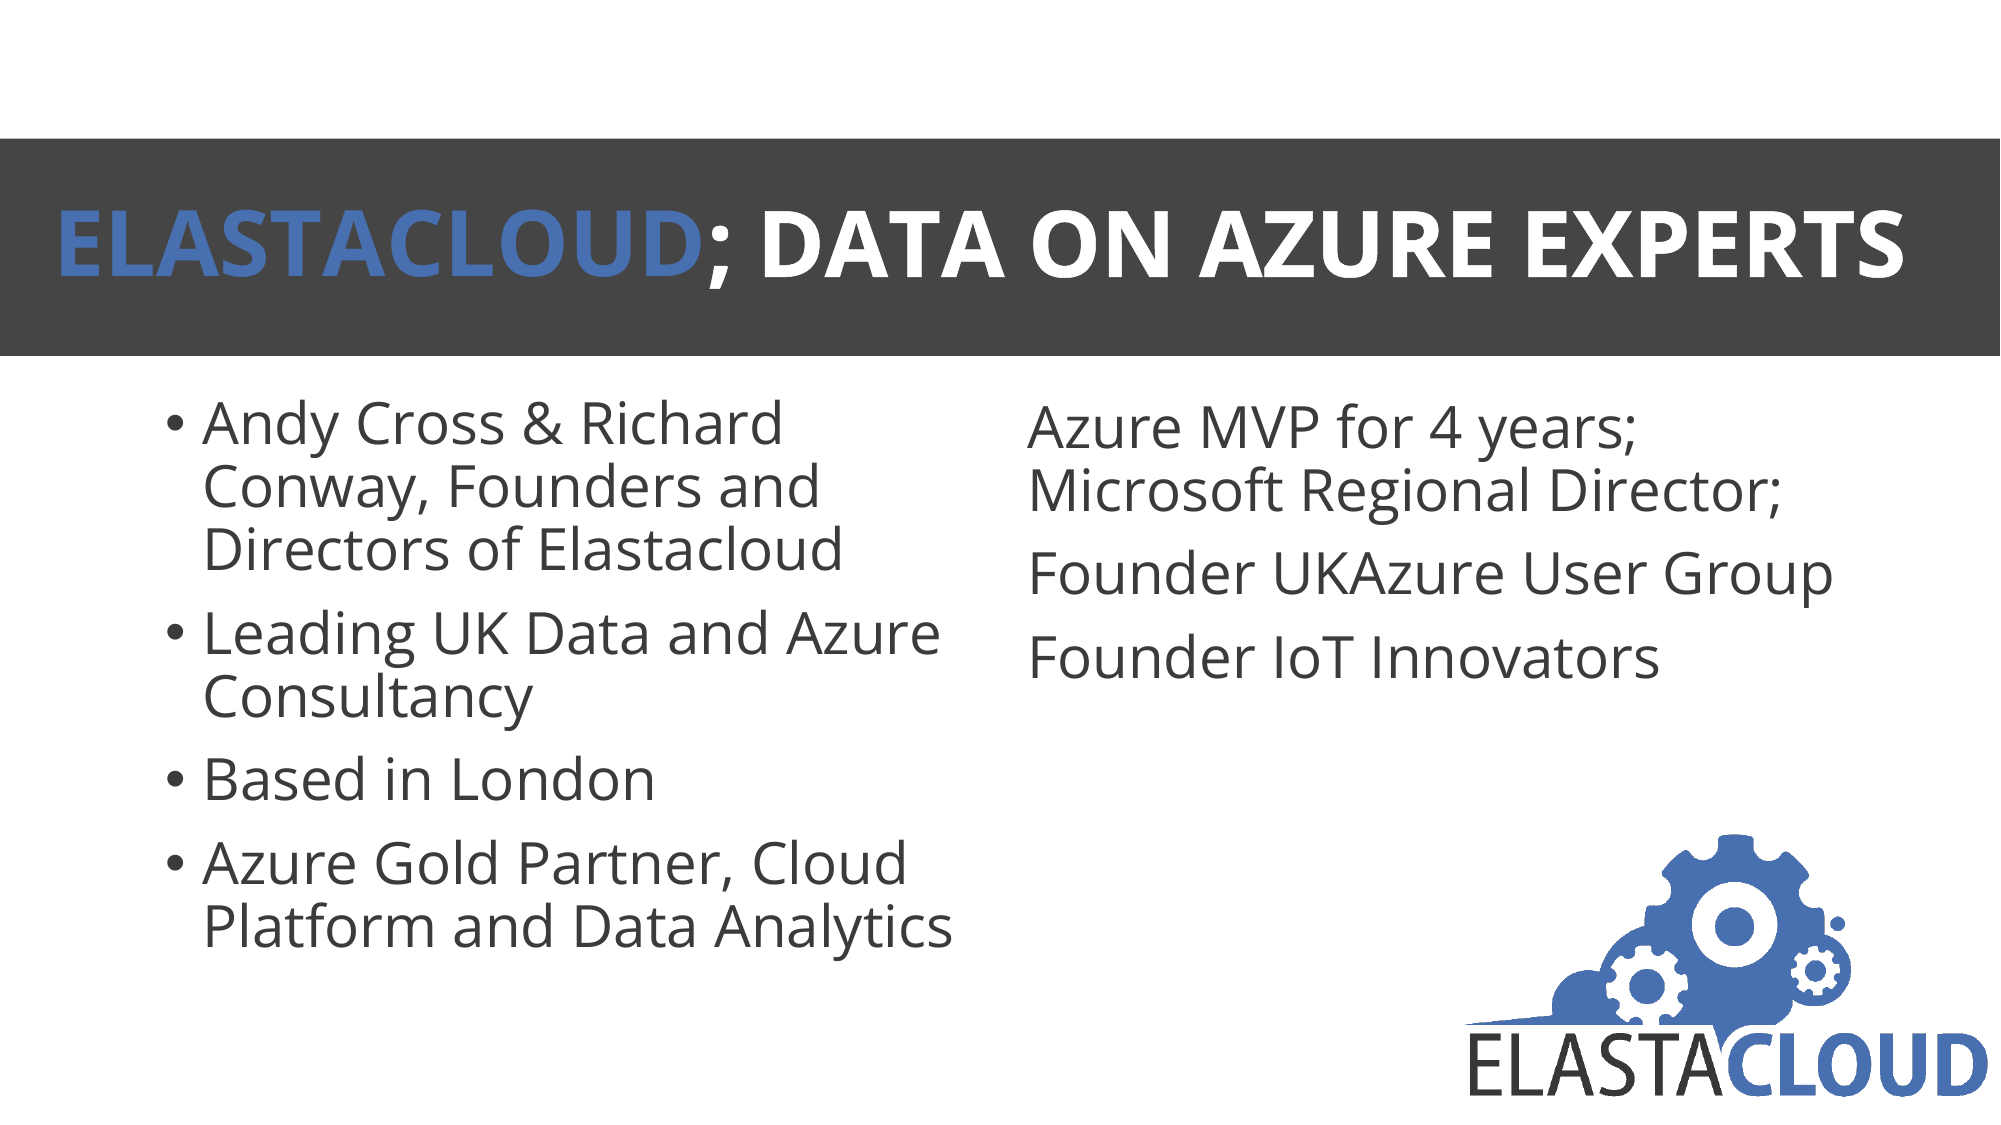

# Elastacloud; data on Azure experts

Azure MVP for 4 years; Microsoft Regional Director;
Founder UKAzure User Group
Founder IoT Innovators
Andy Cross & Richard Conway, Founders and Directors of Elastacloud
Leading UK Data and Azure Consultancy
Based in London
Azure Gold Partner, Cloud Platform and Data Analytics